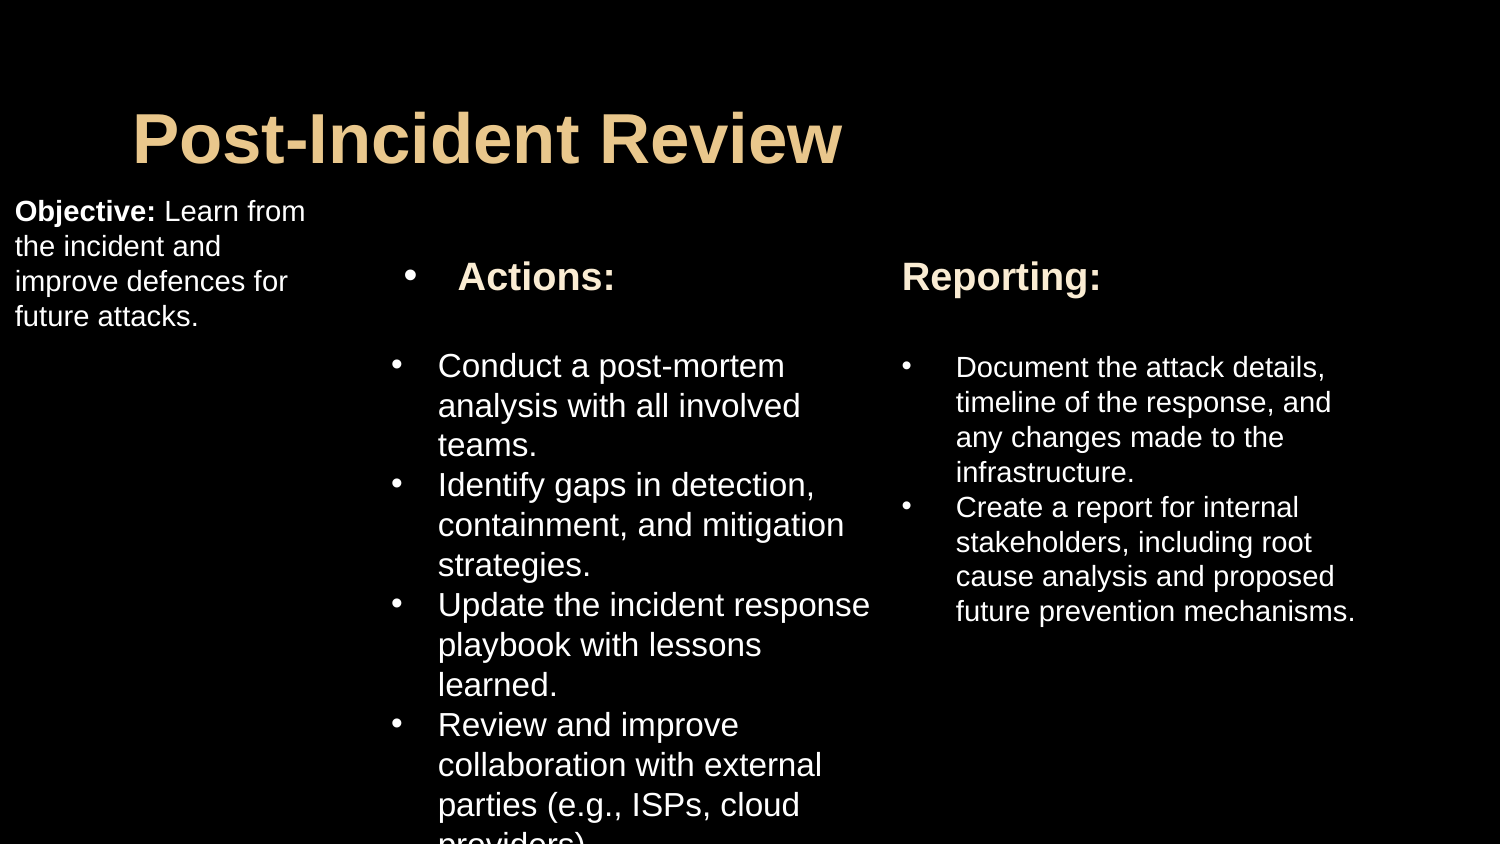

# Post-Incident Review
Objective: Learn from the incident and improve defences for future attacks.

Actions:
Reporting:
Conduct a post-mortem analysis with all involved teams.
Identify gaps in detection, containment, and mitigation strategies.
Update the incident response playbook with lessons learned.
Review and improve collaboration with external parties (e.g., ISPs, cloud providers).
Document the attack details, timeline of the response, and any changes made to the infrastructure.
Create a report for internal stakeholders, including root cause analysis and proposed future prevention mechanisms.